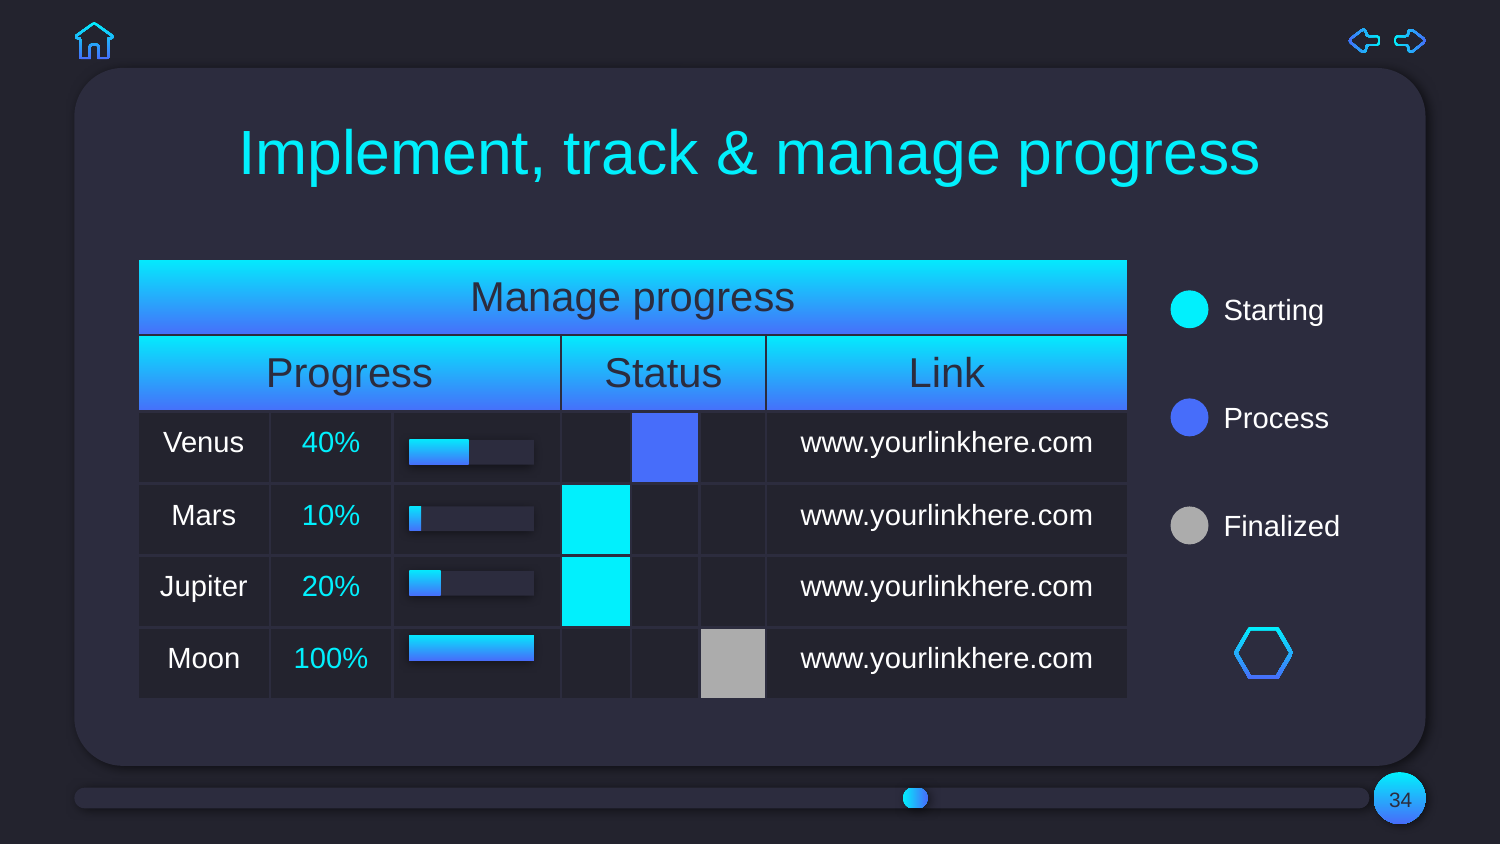

# Implement, track & manage progress
| Manage progress |  |  |  |  |  |  |
| --- | --- | --- | --- | --- | --- | --- |
| Progress |  |  | Status |  |  | Link |
| Venus | 40% |  |  |  |  | www.yourlinkhere.com |
| Mars | 10% |  |  |  |  | www.yourlinkhere.com |
| Jupiter | 20% |  |  |  |  | www.yourlinkhere.com |
| Moon | 100% |  |  |  |  | www.yourlinkhere.com |
Starting

Process

Finalized